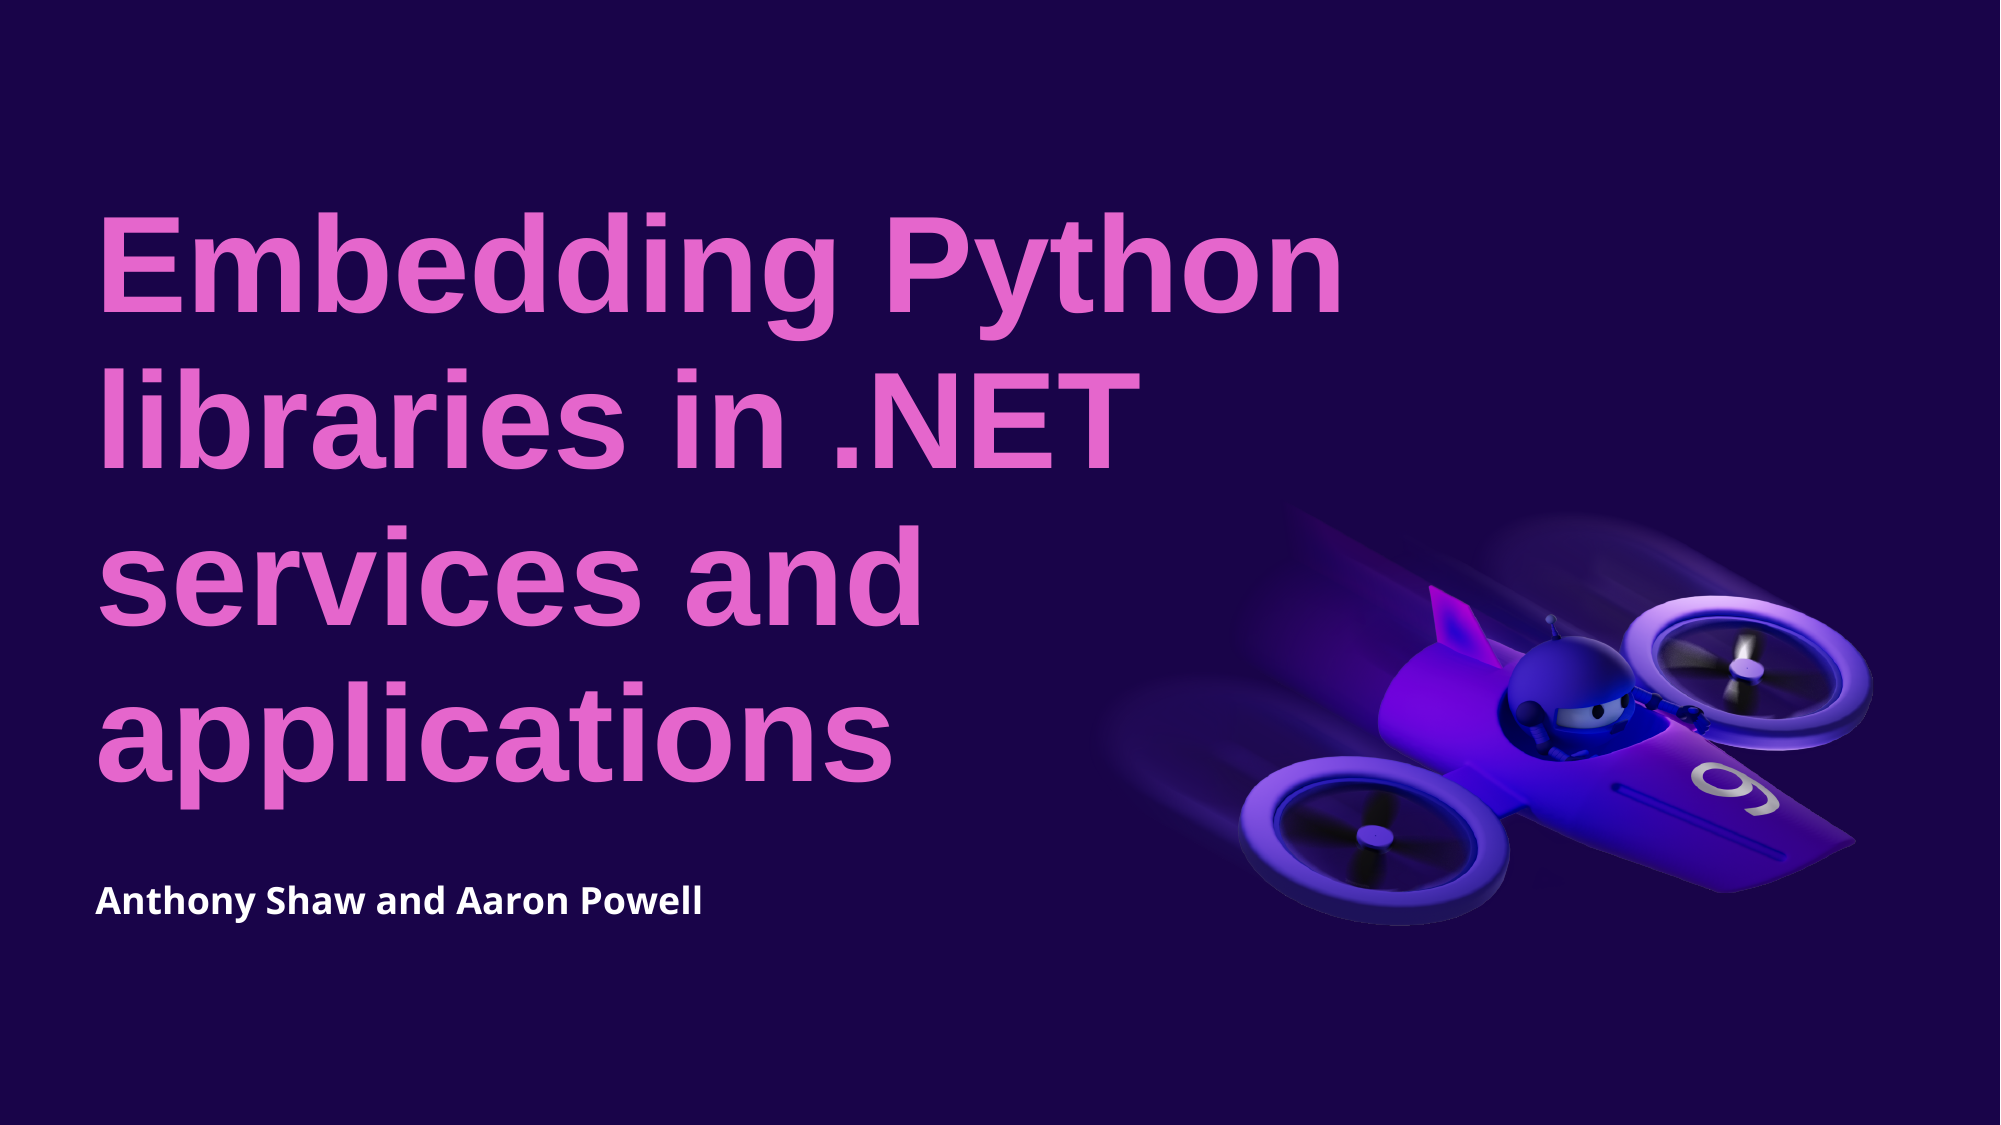

# Embedding Python libraries in .NET services and applications
Anthony Shaw and Aaron Powell